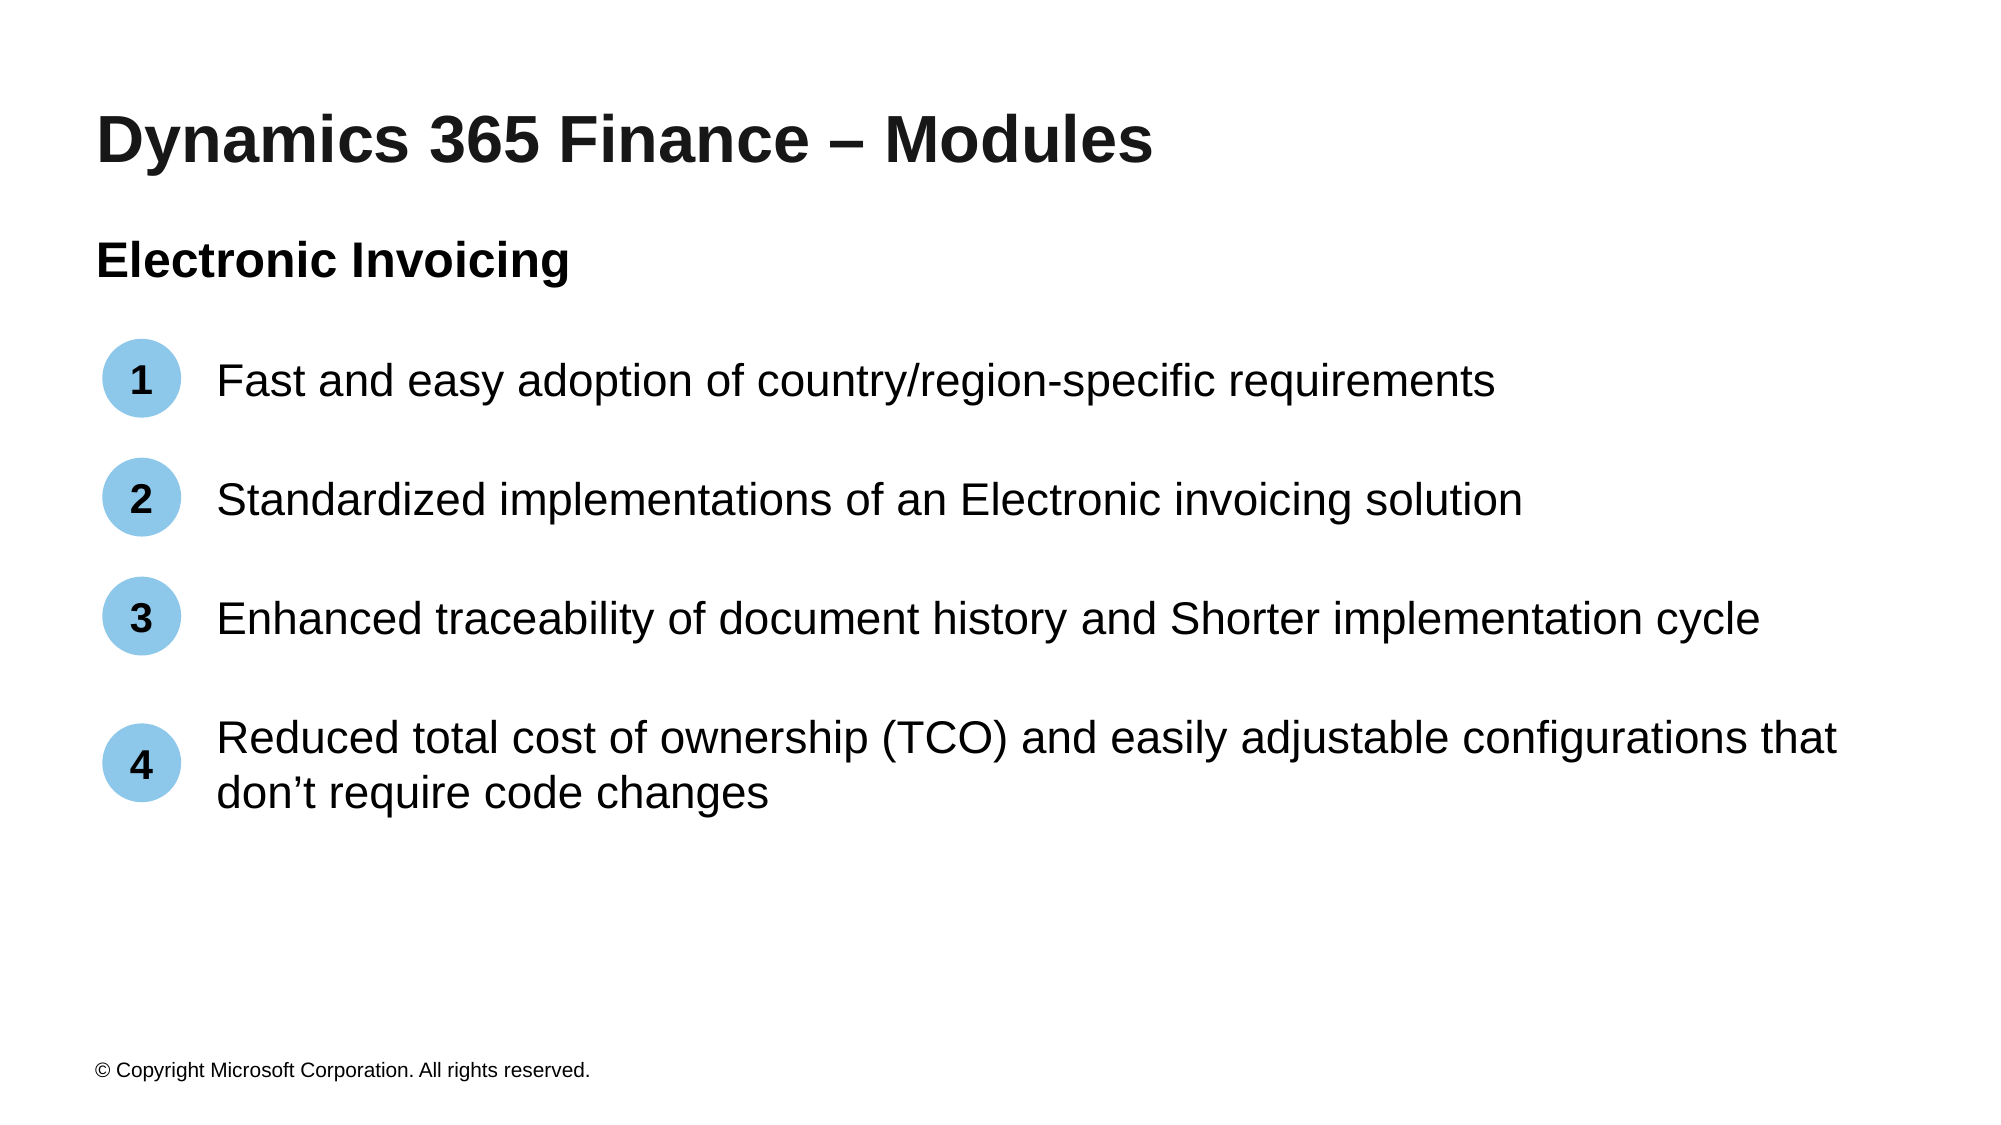

# Dynamics 365 Finance – Modules
Electronic Invoicing
1
Fast and easy adoption of country/region-specific requirements
2
Standardized implementations of an Electronic invoicing solution
3
Enhanced traceability of document history and Shorter implementation cycle
Reduced total cost of ownership (TCO) and easily adjustable configurations that don’t require code changes
4